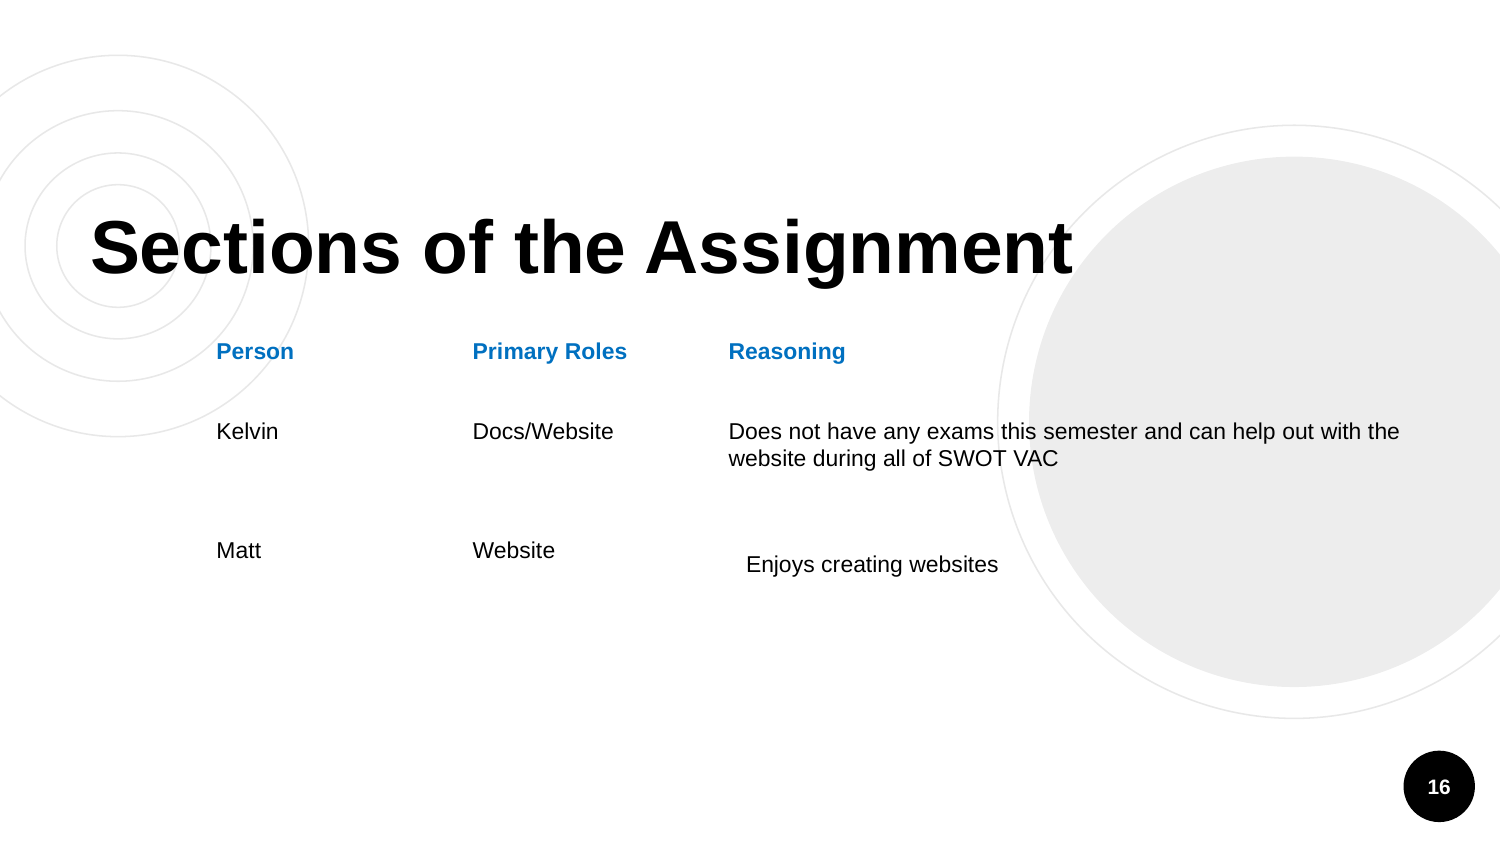

# Sections of the Assignment
Person

Kelvin

Matt
Primary Roles

Docs/Website

Website
Reasoning

Does not have any exams this semester and can help out with the website during all of SWOT VAC

Enjoys creating websites
16